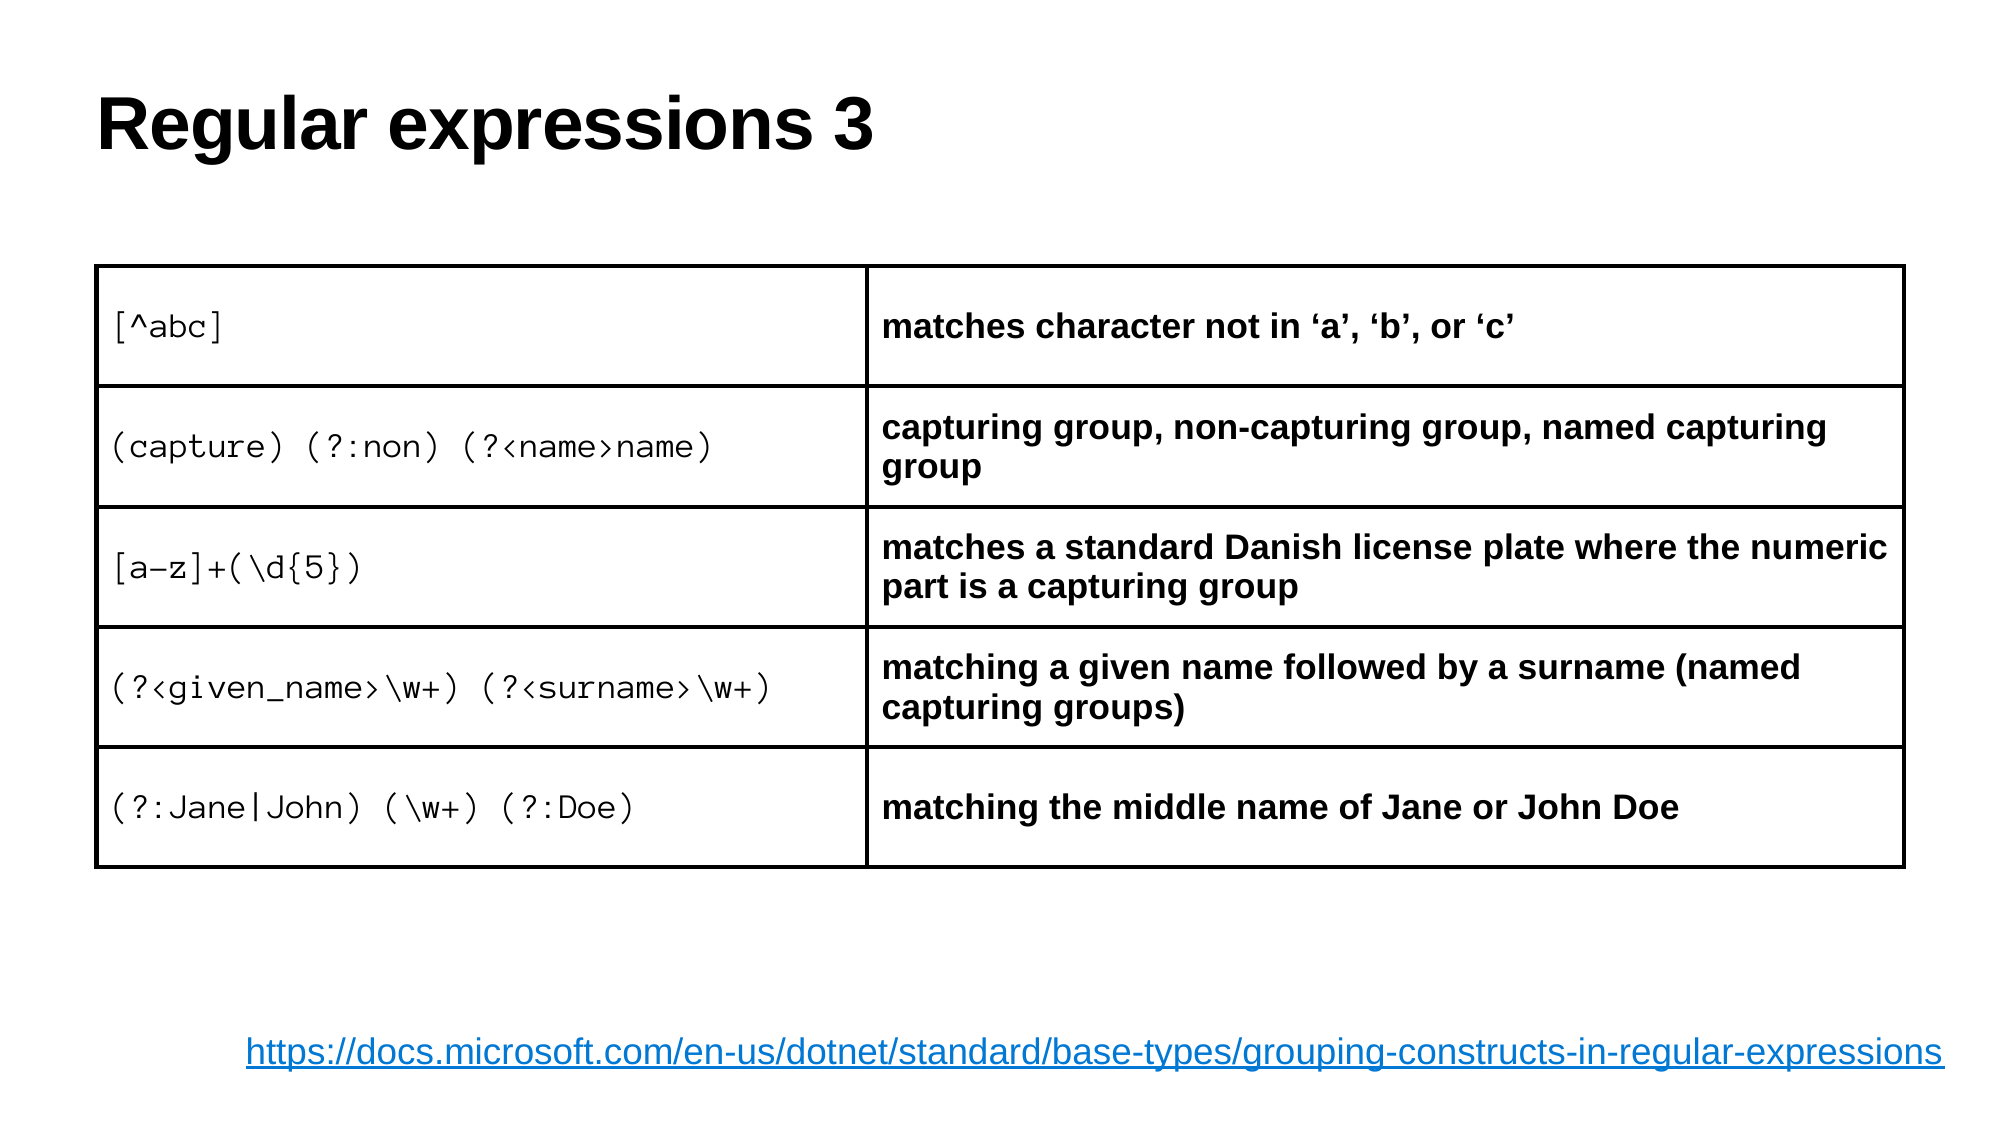

# Regular expressions 3
| [^abc] | matches character not in ‘a’, ‘b’, or ‘c’ |
| --- | --- |
| (capture) (?:non) (?<name>name) | capturing group, non-capturing group, named capturing group |
| [a-z]+(\d{5}) | matches a standard Danish license plate where the numeric part is a capturing group |
| (?<given\_name>\w+) (?<surname>\w+) | matching a given name followed by a surname (named capturing groups) |
| (?:Jane|John) (\w+) (?:Doe) | matching the middle name of Jane or John Doe |
https://docs.microsoft.com/en-us/dotnet/standard/base-types/grouping-constructs-in-regular-expressions